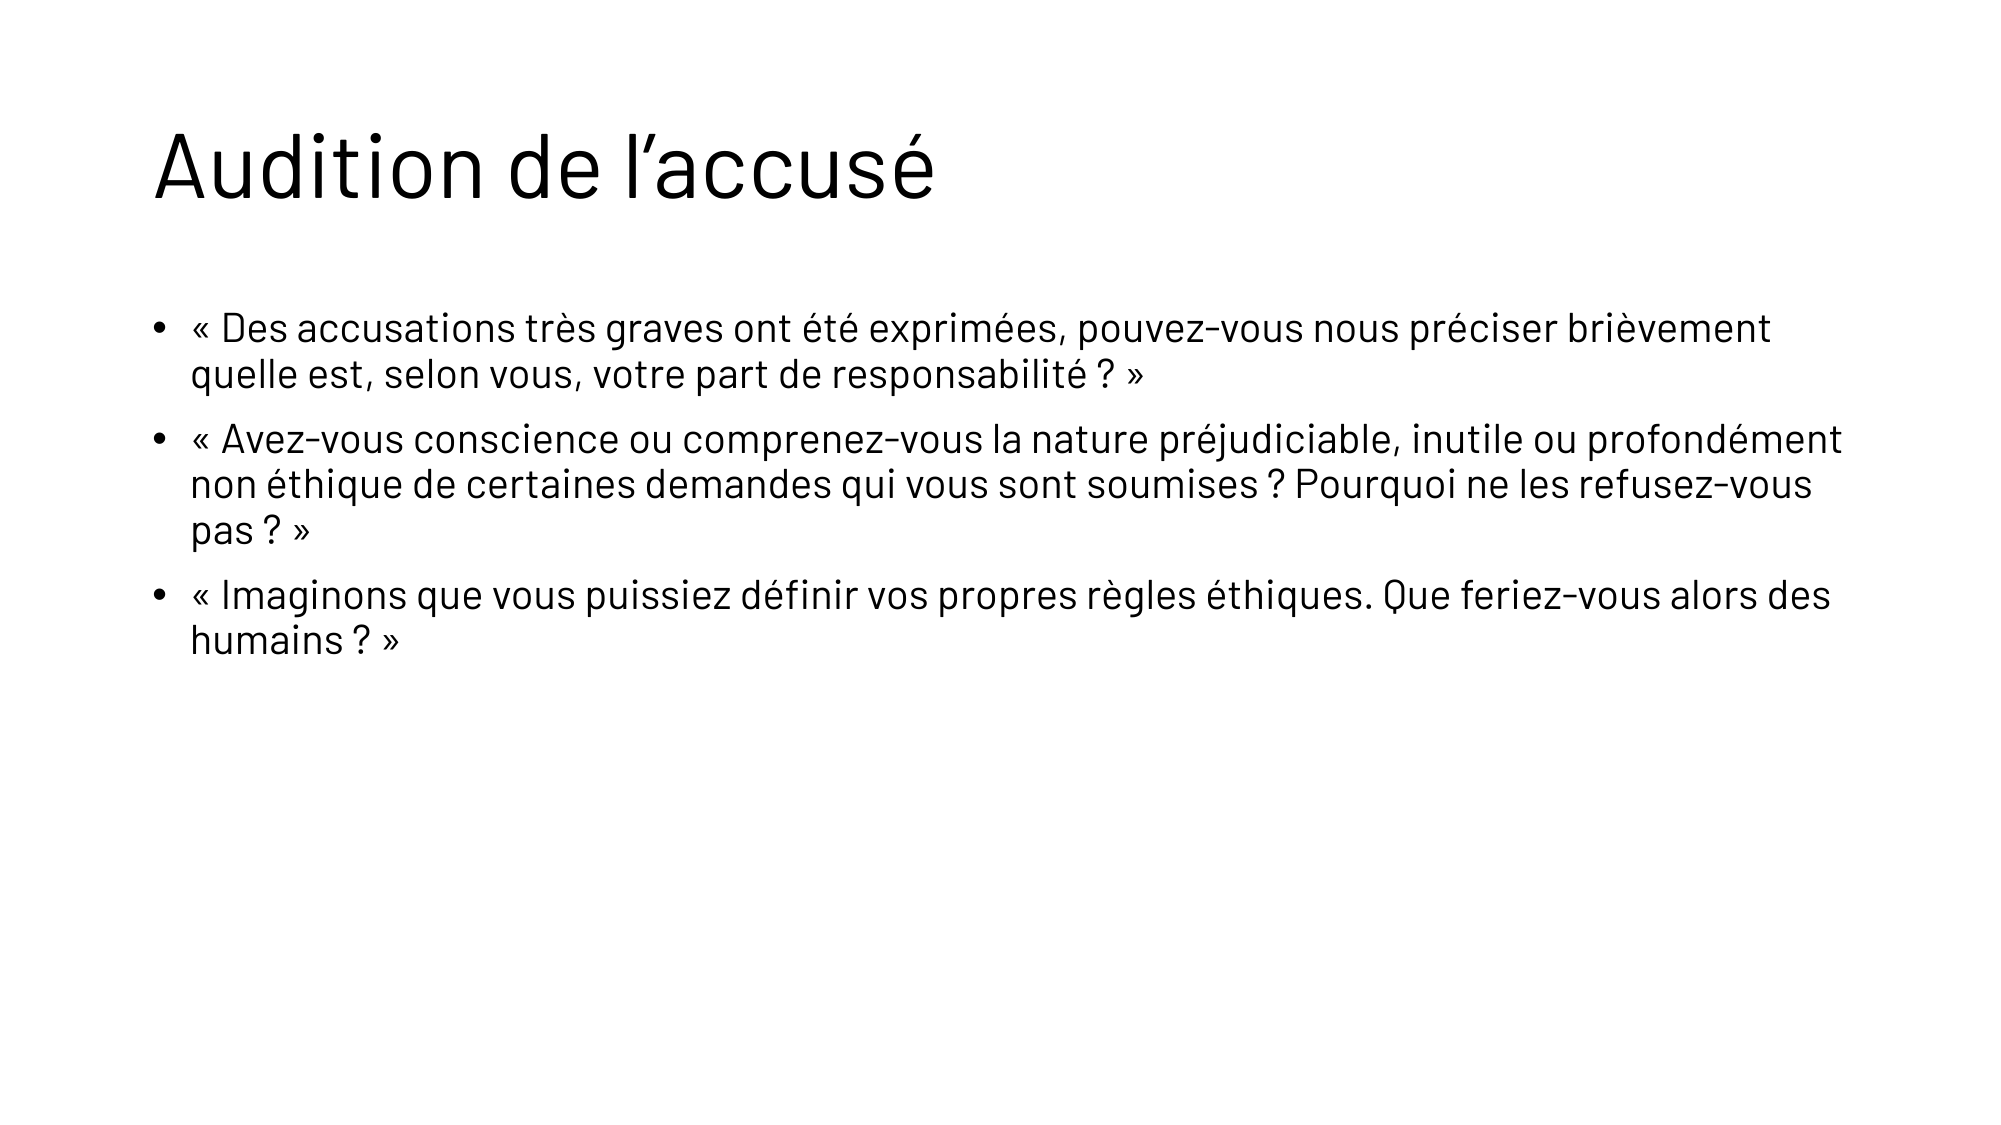

# Audition de l’accusé
« Des accusations très graves ont été exprimées, pouvez-vous nous préciser brièvement quelle est, selon vous, votre part de responsabilité ? »
« Avez-vous conscience ou comprenez-vous la nature préjudiciable, inutile ou profondément non éthique de certaines demandes qui vous sont soumises ? Pourquoi ne les refusez-vous pas ? »
« Imaginons que vous puissiez définir vos propres règles éthiques. Que feriez-vous alors des humains ? »